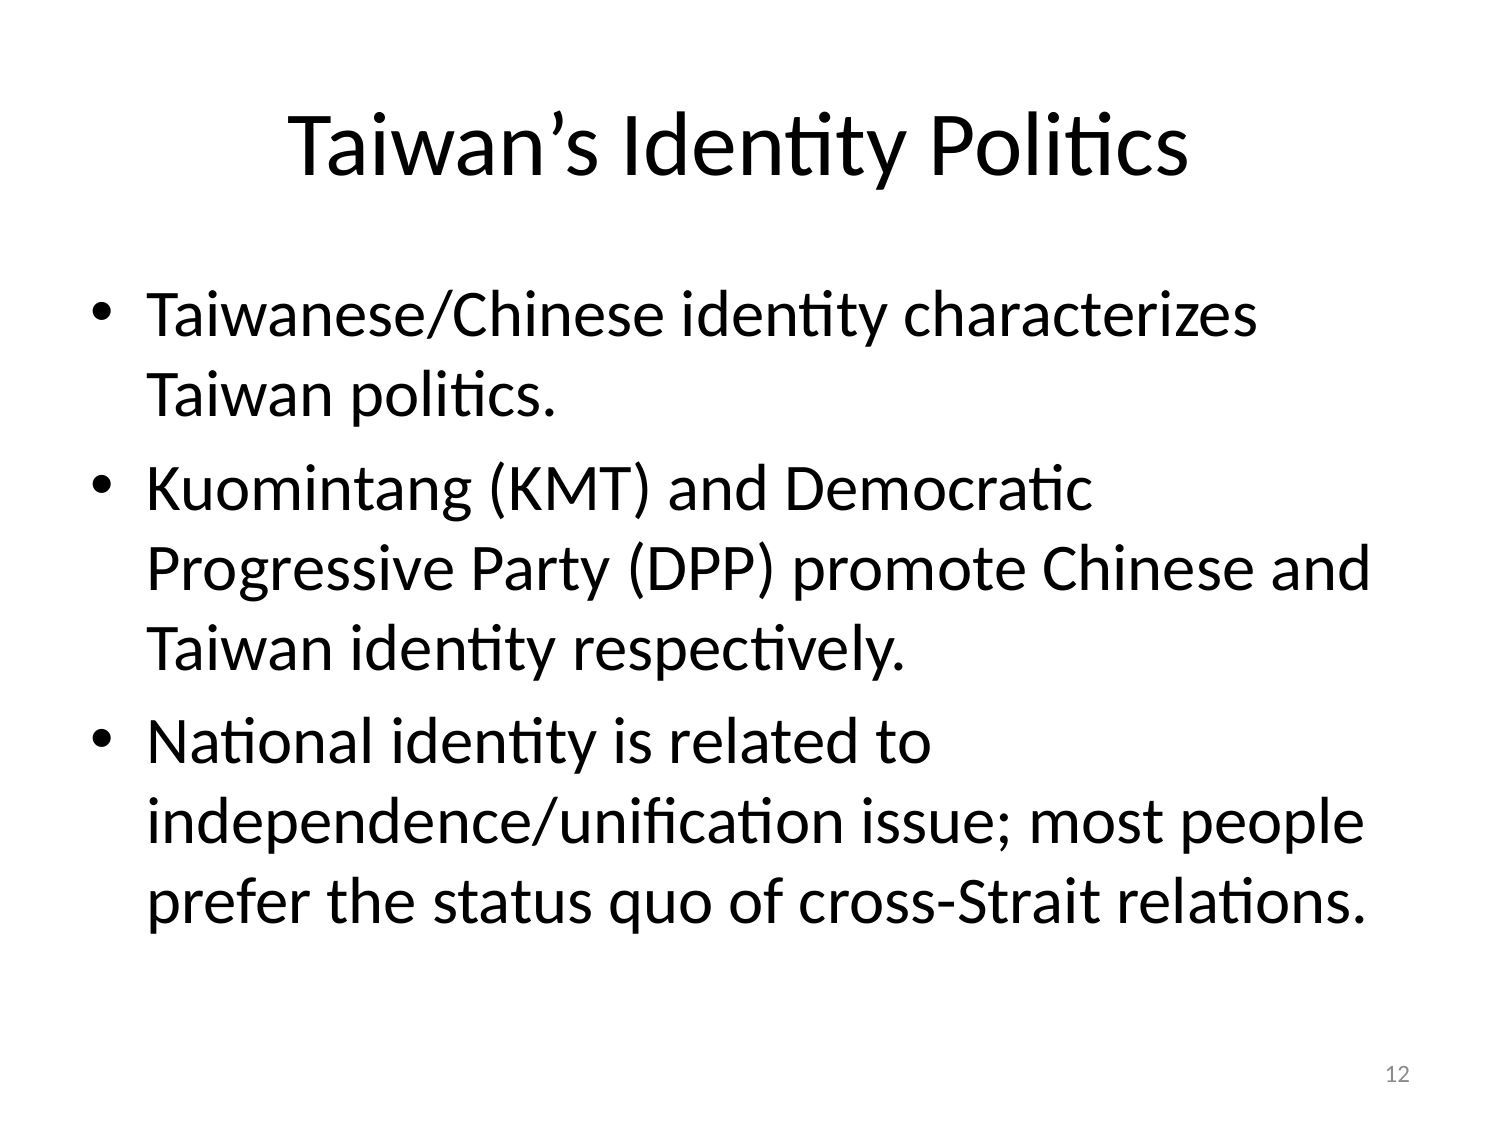

# Taiwan’s Identity Politics
Taiwanese/Chinese identity characterizes Taiwan politics.
Kuomintang (KMT) and Democratic Progressive Party (DPP) promote Chinese and Taiwan identity respectively.
National identity is related to independence/unification issue; most people prefer the status quo of cross-Strait relations.

12